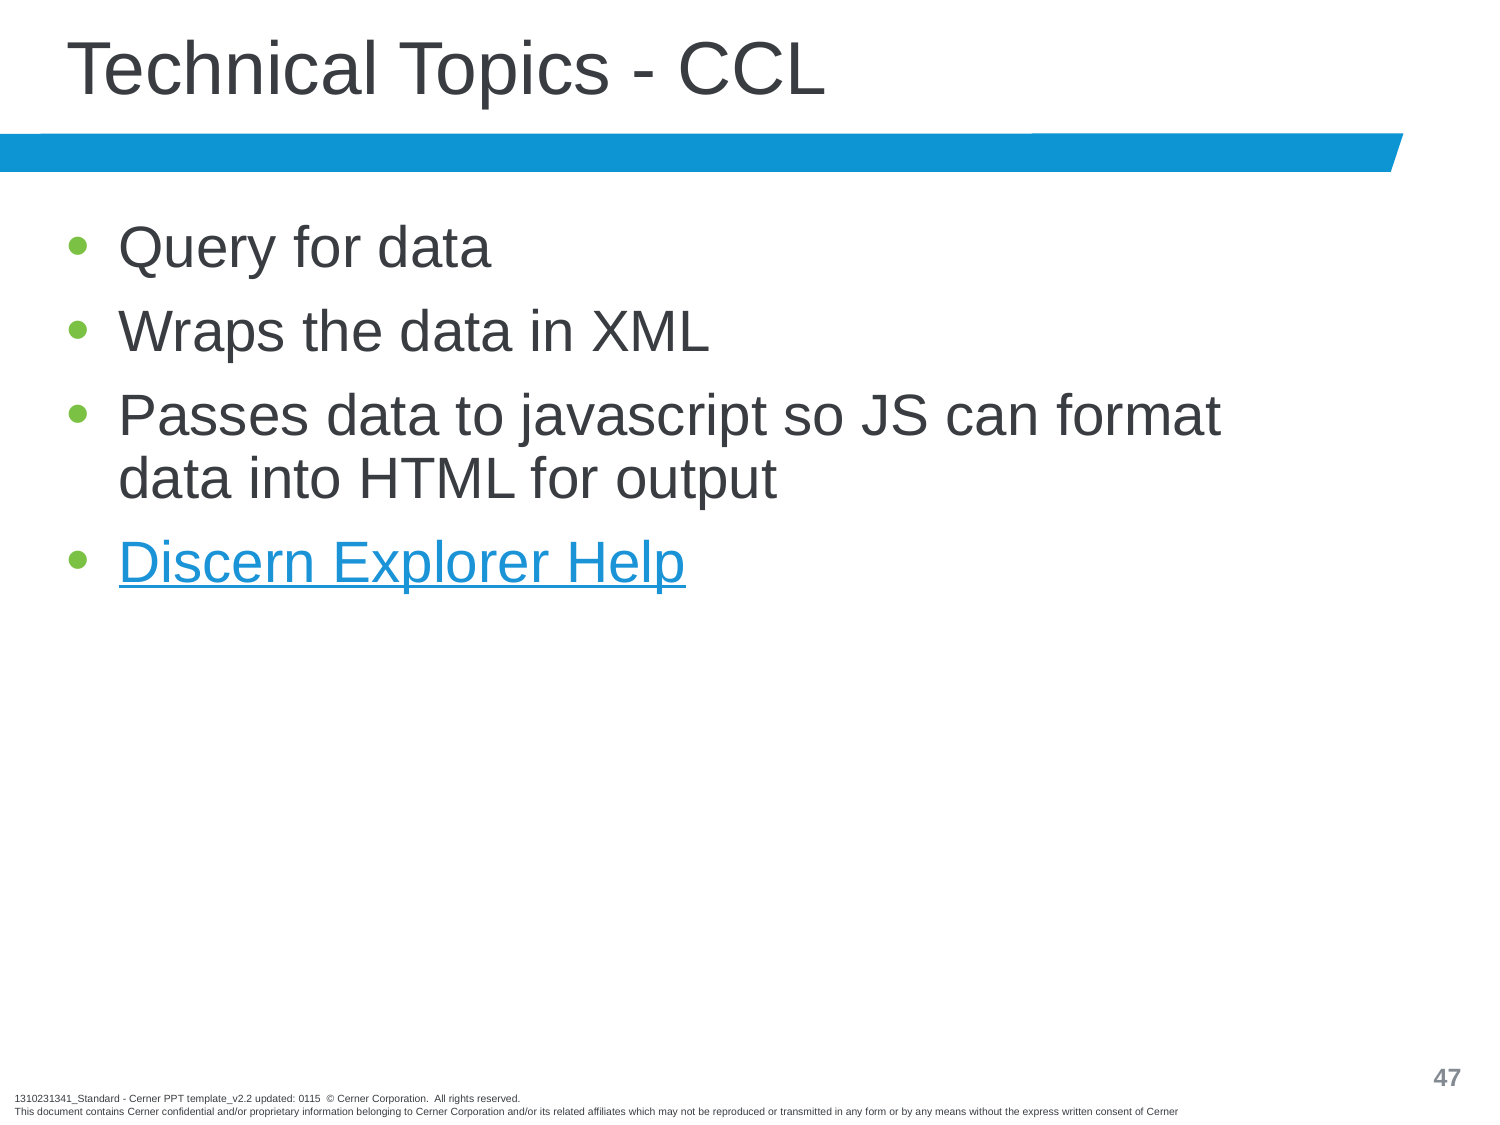

# Technical Topics - CCL
Query for data
Wraps the data in XML
Passes data to javascript so JS can format data into HTML for output
Discern Explorer Help